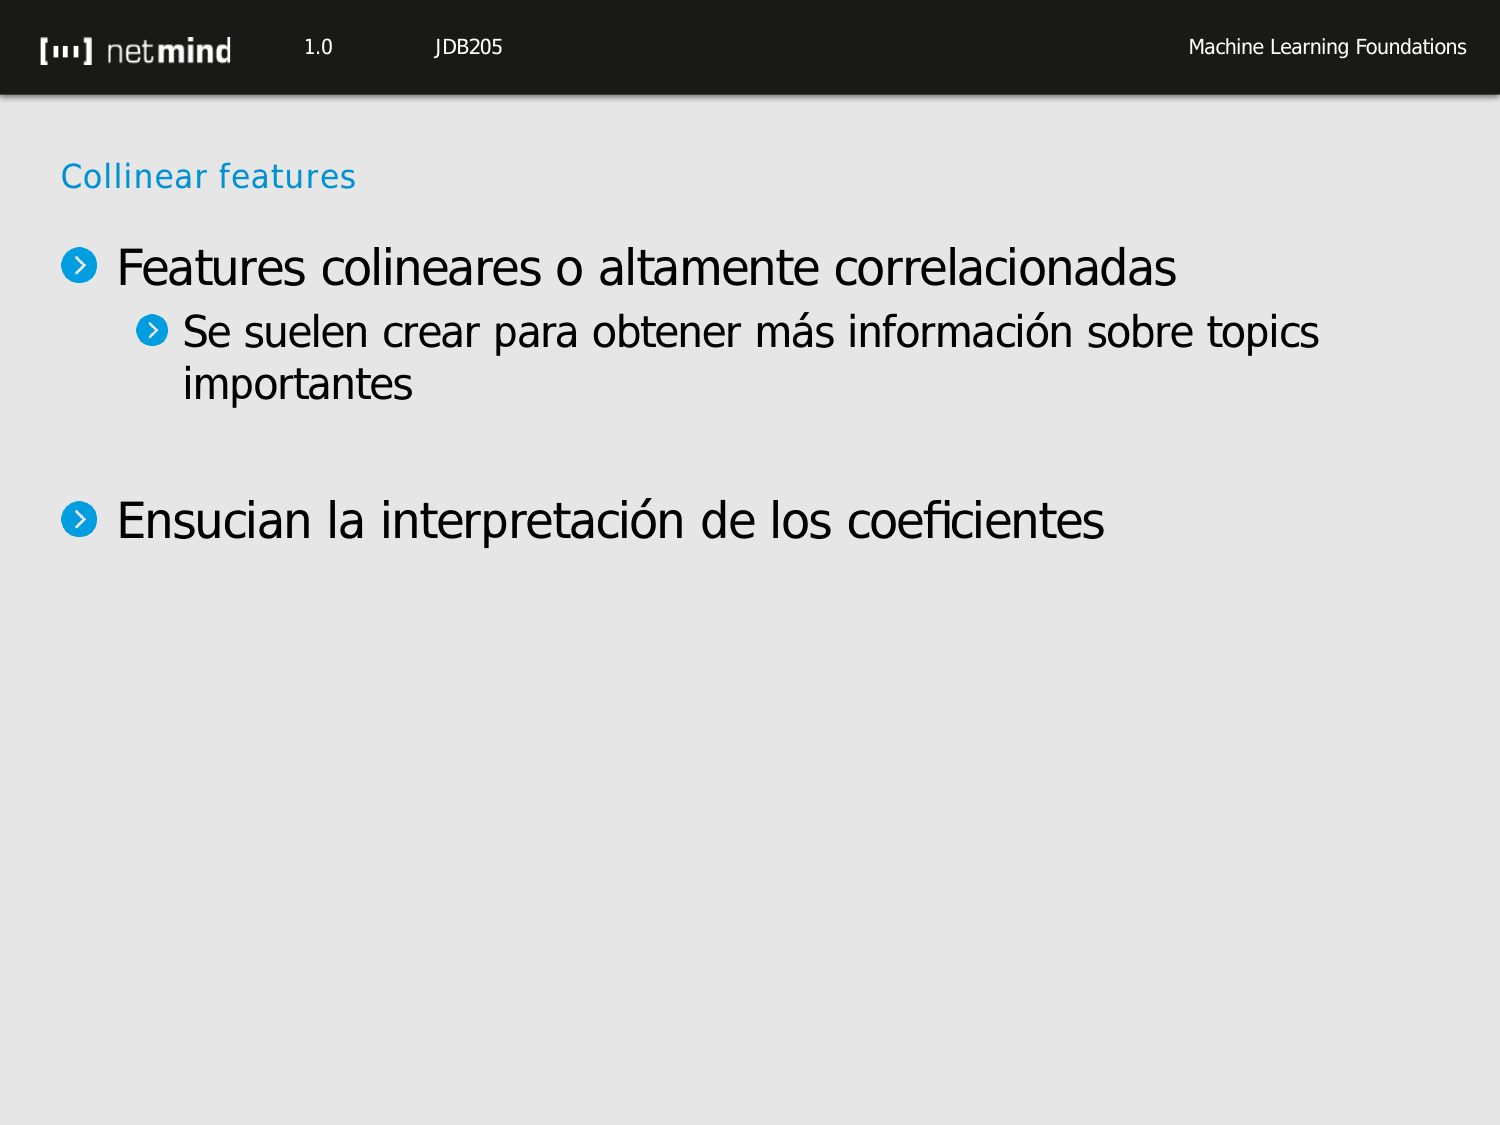

# Collinear features
Features colineares o altamente correlacionadas
Se suelen crear para obtener más información sobre topics importantes

Ensucian la interpretación de los coeficientes